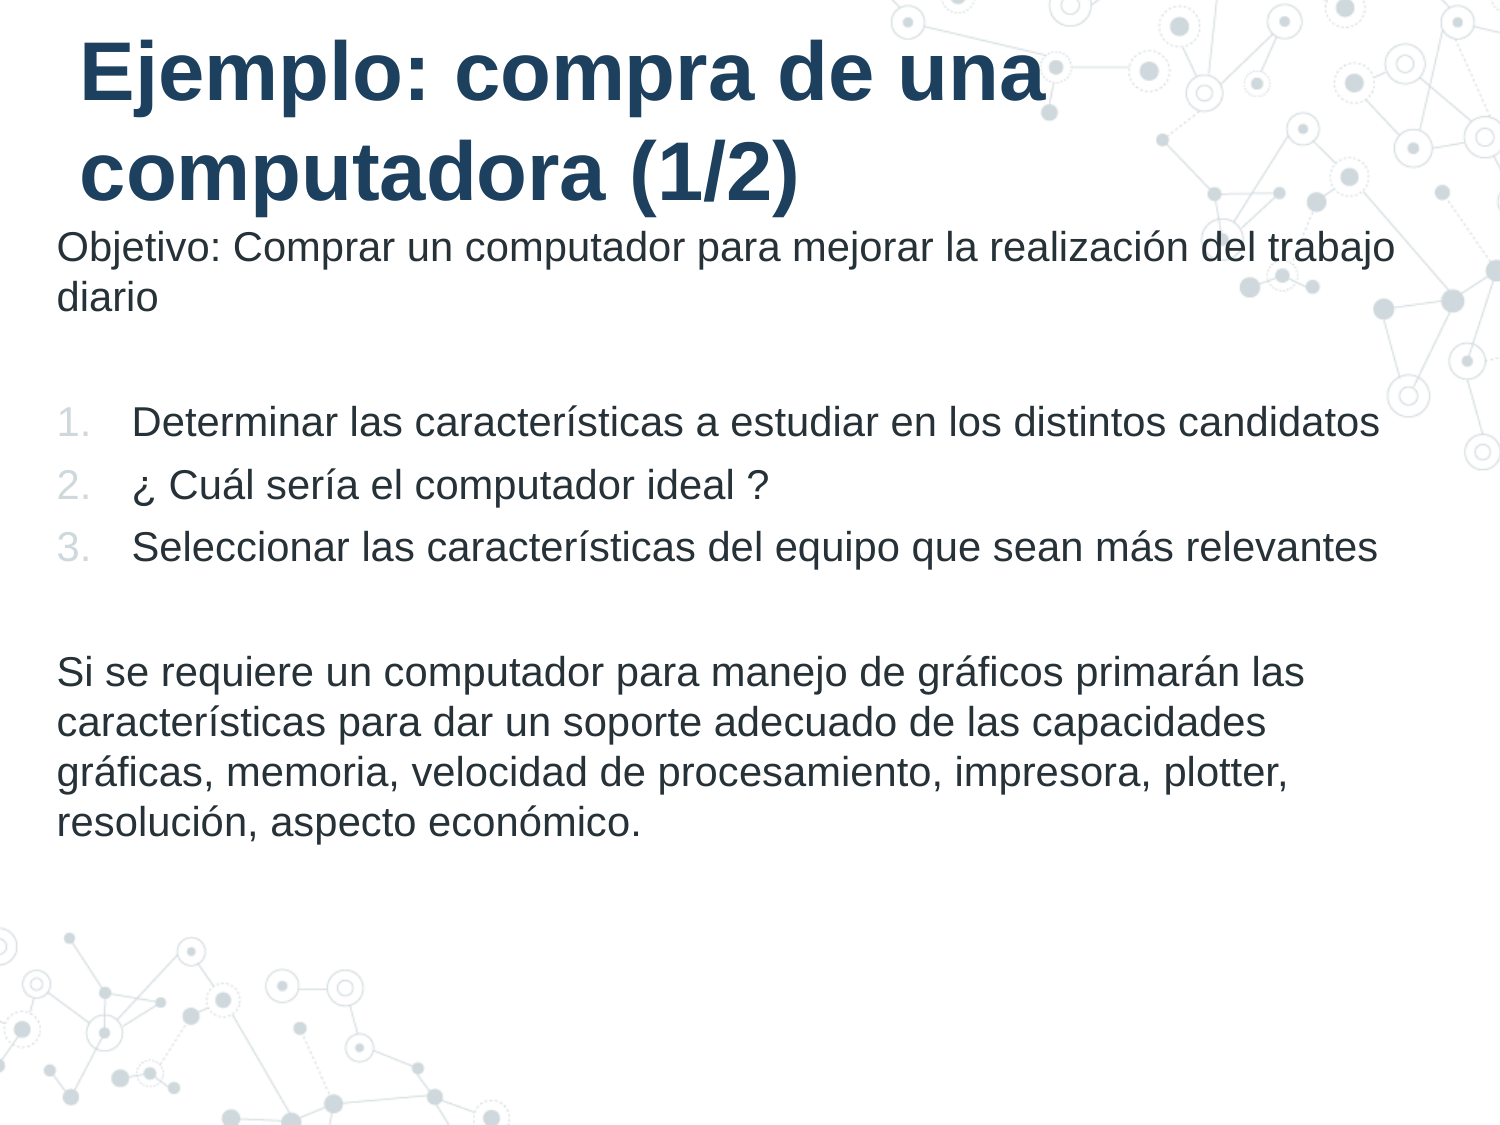

# Ejemplo: compra de una computadora (1/2)
Objetivo: Comprar un computador para mejorar la realización del trabajo diario

Determinar las características a estudiar en los distintos candidatos
¿ Cuál sería el computador ideal ?
Seleccionar las características del equipo que sean más relevantes

Si se requiere un computador para manejo de gráficos primarán las características para dar un soporte adecuado de las capacidades gráficas, memoria, velocidad de procesamiento, impresora, plotter, resolución, aspecto económico.